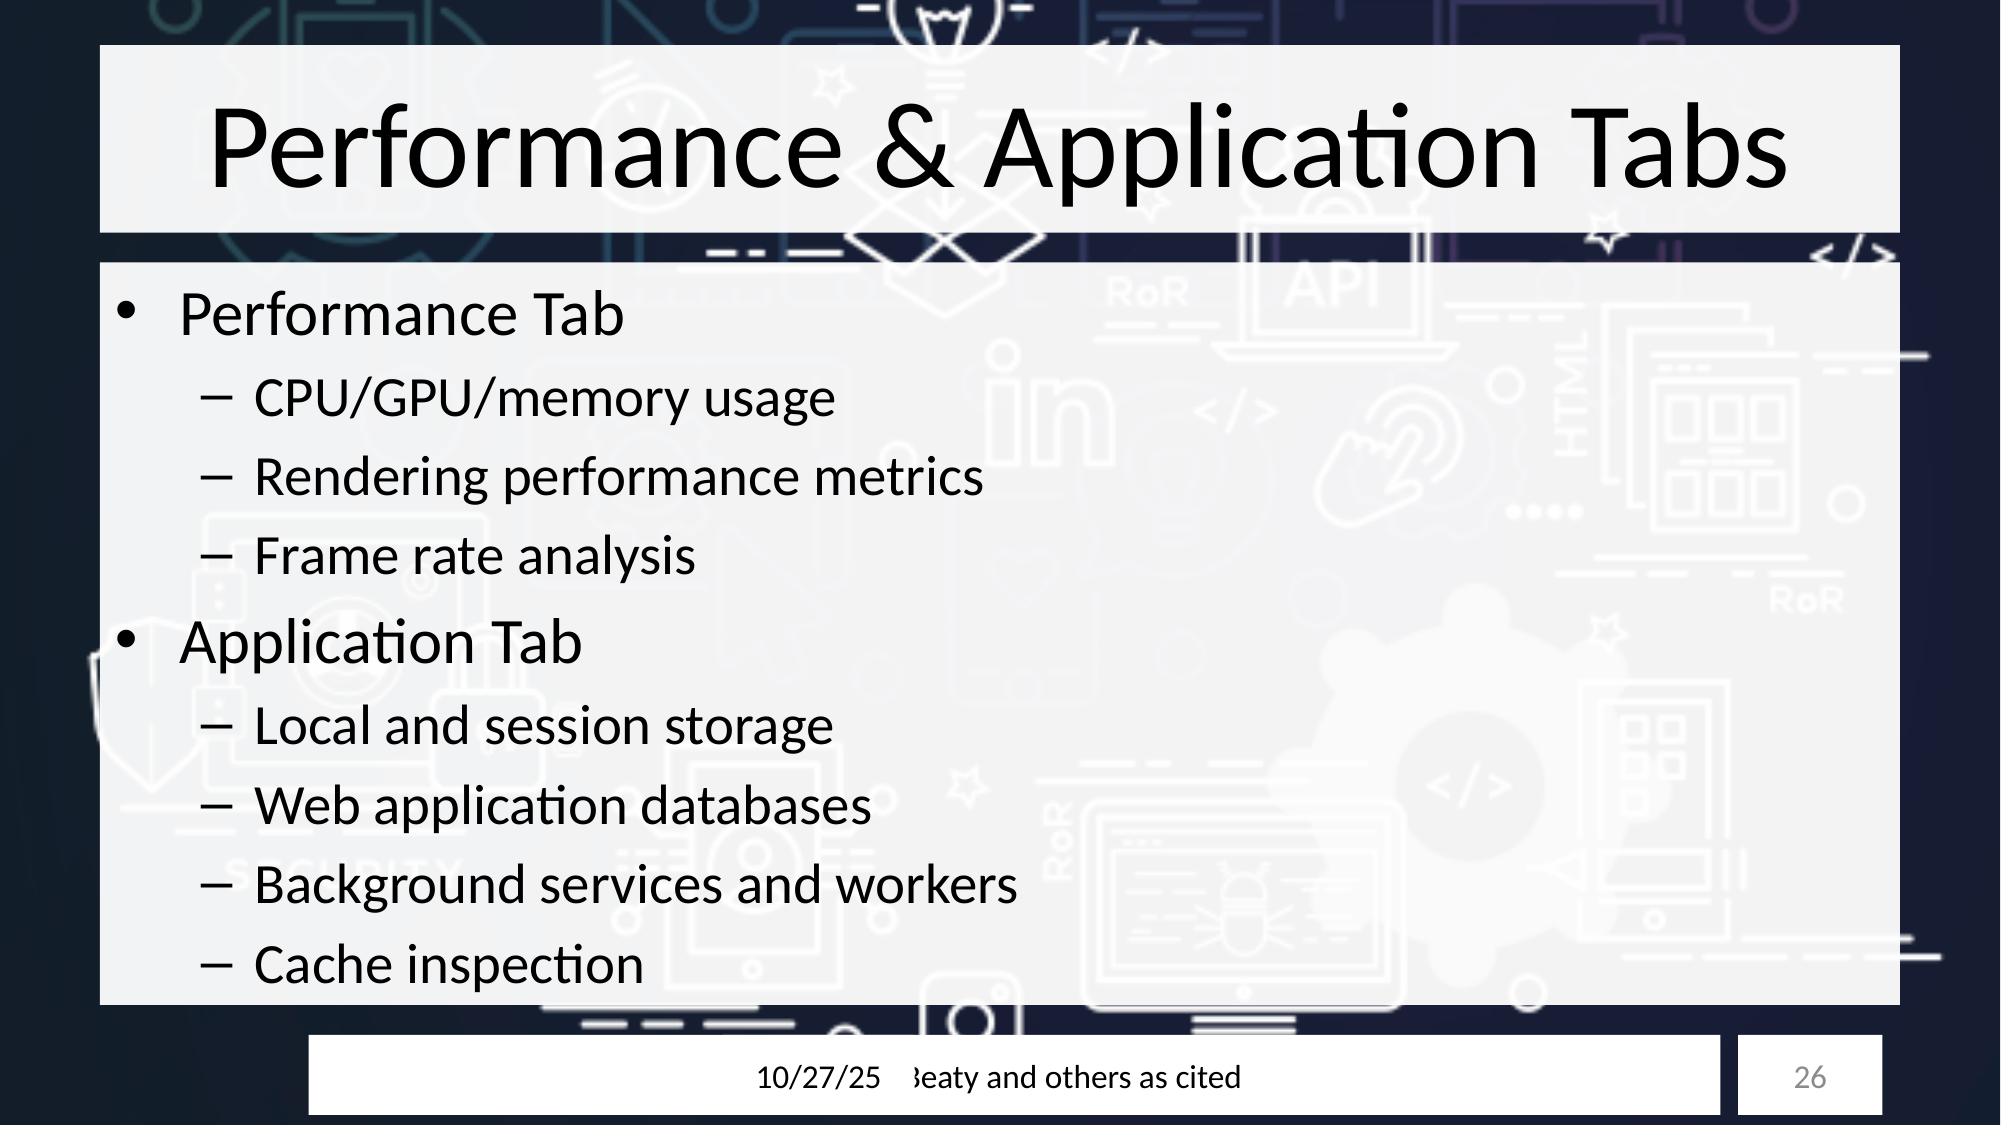

# Performance & Application Tabs
Performance Tab
CPU/GPU/memory usage
Rendering performance metrics
Frame rate analysis
Application Tab
Local and session storage
Web application databases
Background services and workers
Cache inspection

© Steve Beaty and others as cited
26
10/27/25